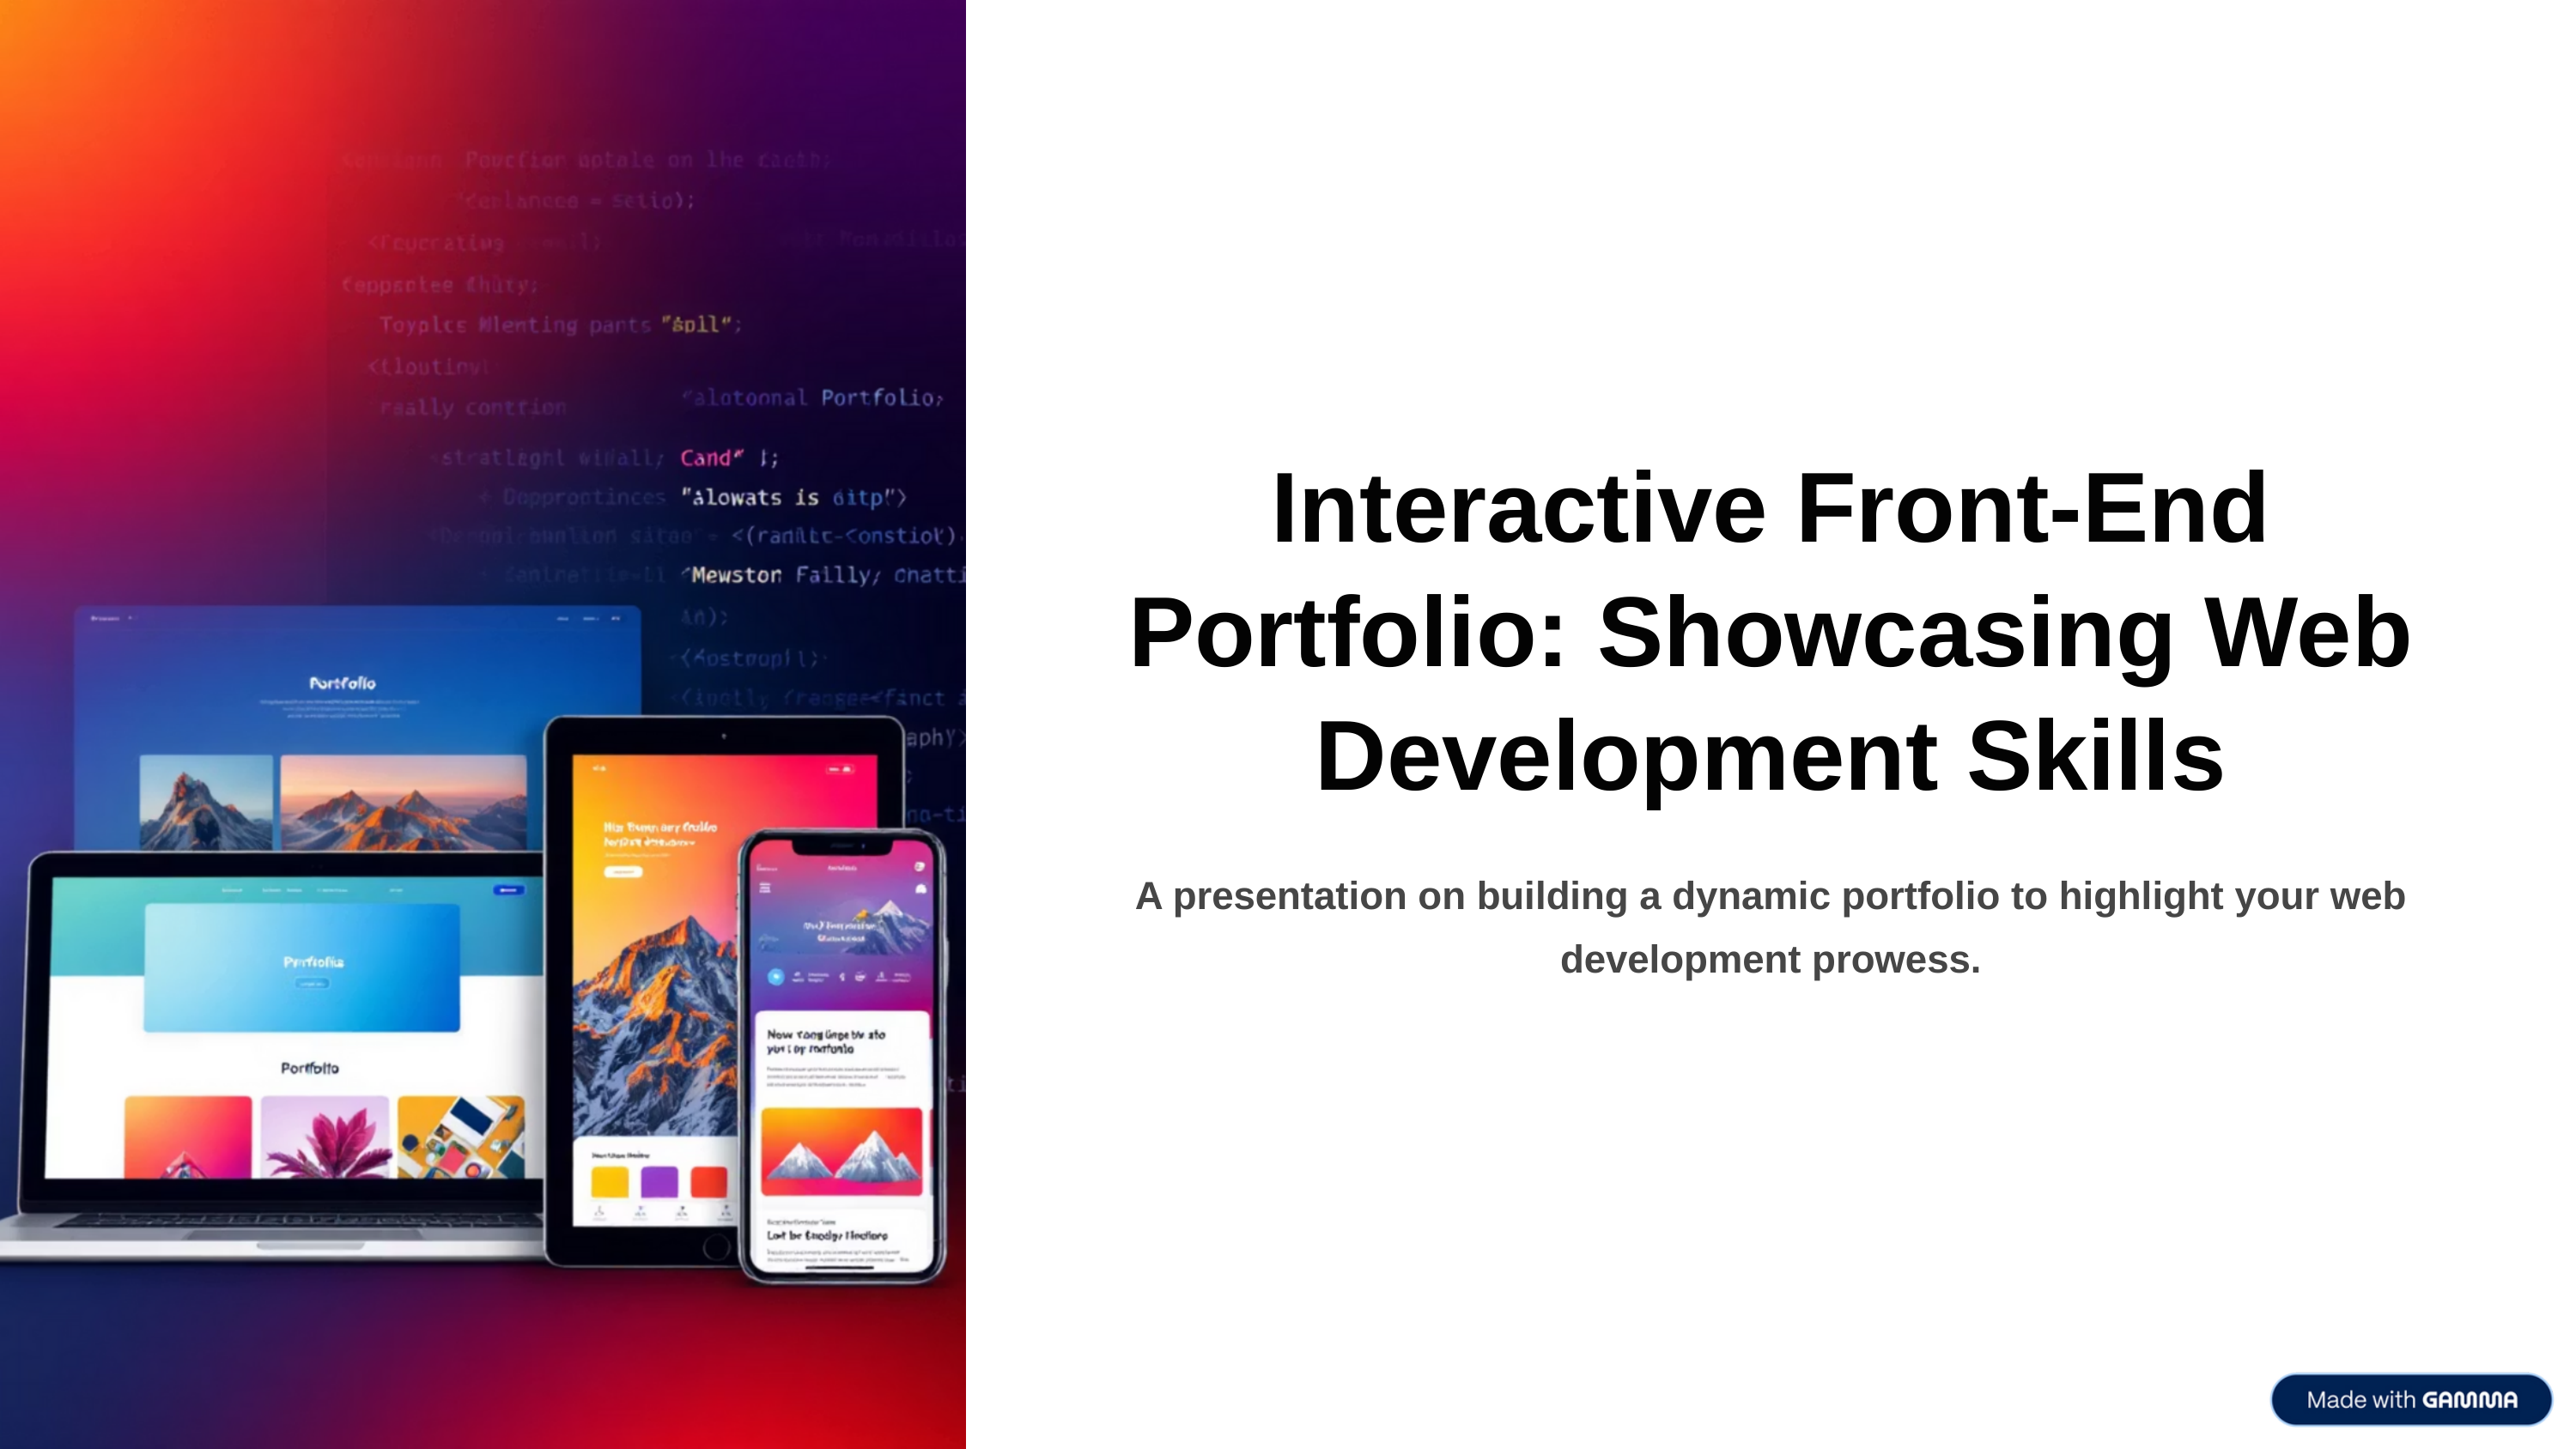

Interactive Front-End Portfolio: Showcasing Web Development Skills
A presentation on building a dynamic portfolio to highlight your web development prowess.